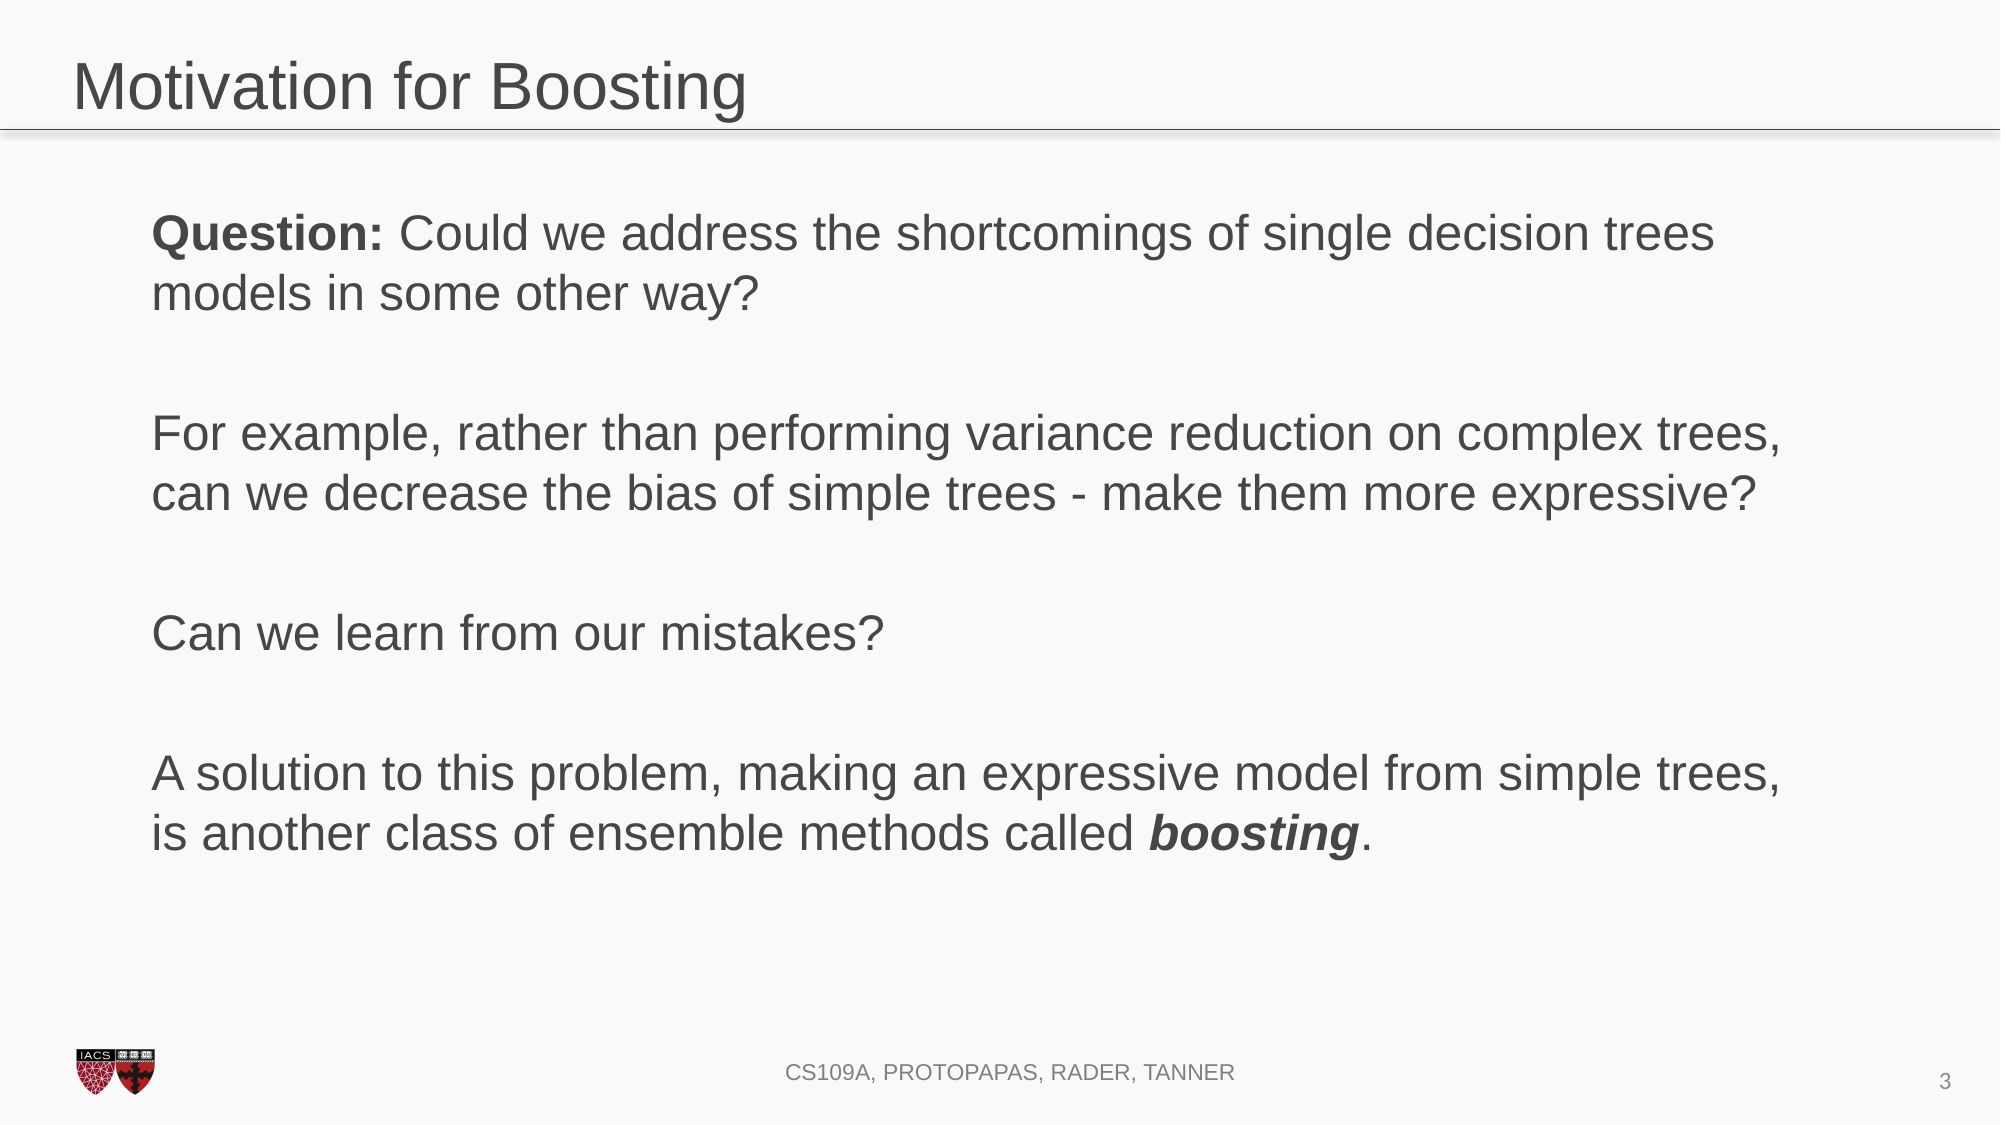

# Motivation for Boosting
Question: Could we address the shortcomings of single decision trees models in some other way?

For example, rather than performing variance reduction on complex trees, can we decrease the bias of simple trees - make them more expressive?

Can we learn from our mistakes?

A solution to this problem, making an expressive model from simple trees, is another class of ensemble methods called boosting.
3